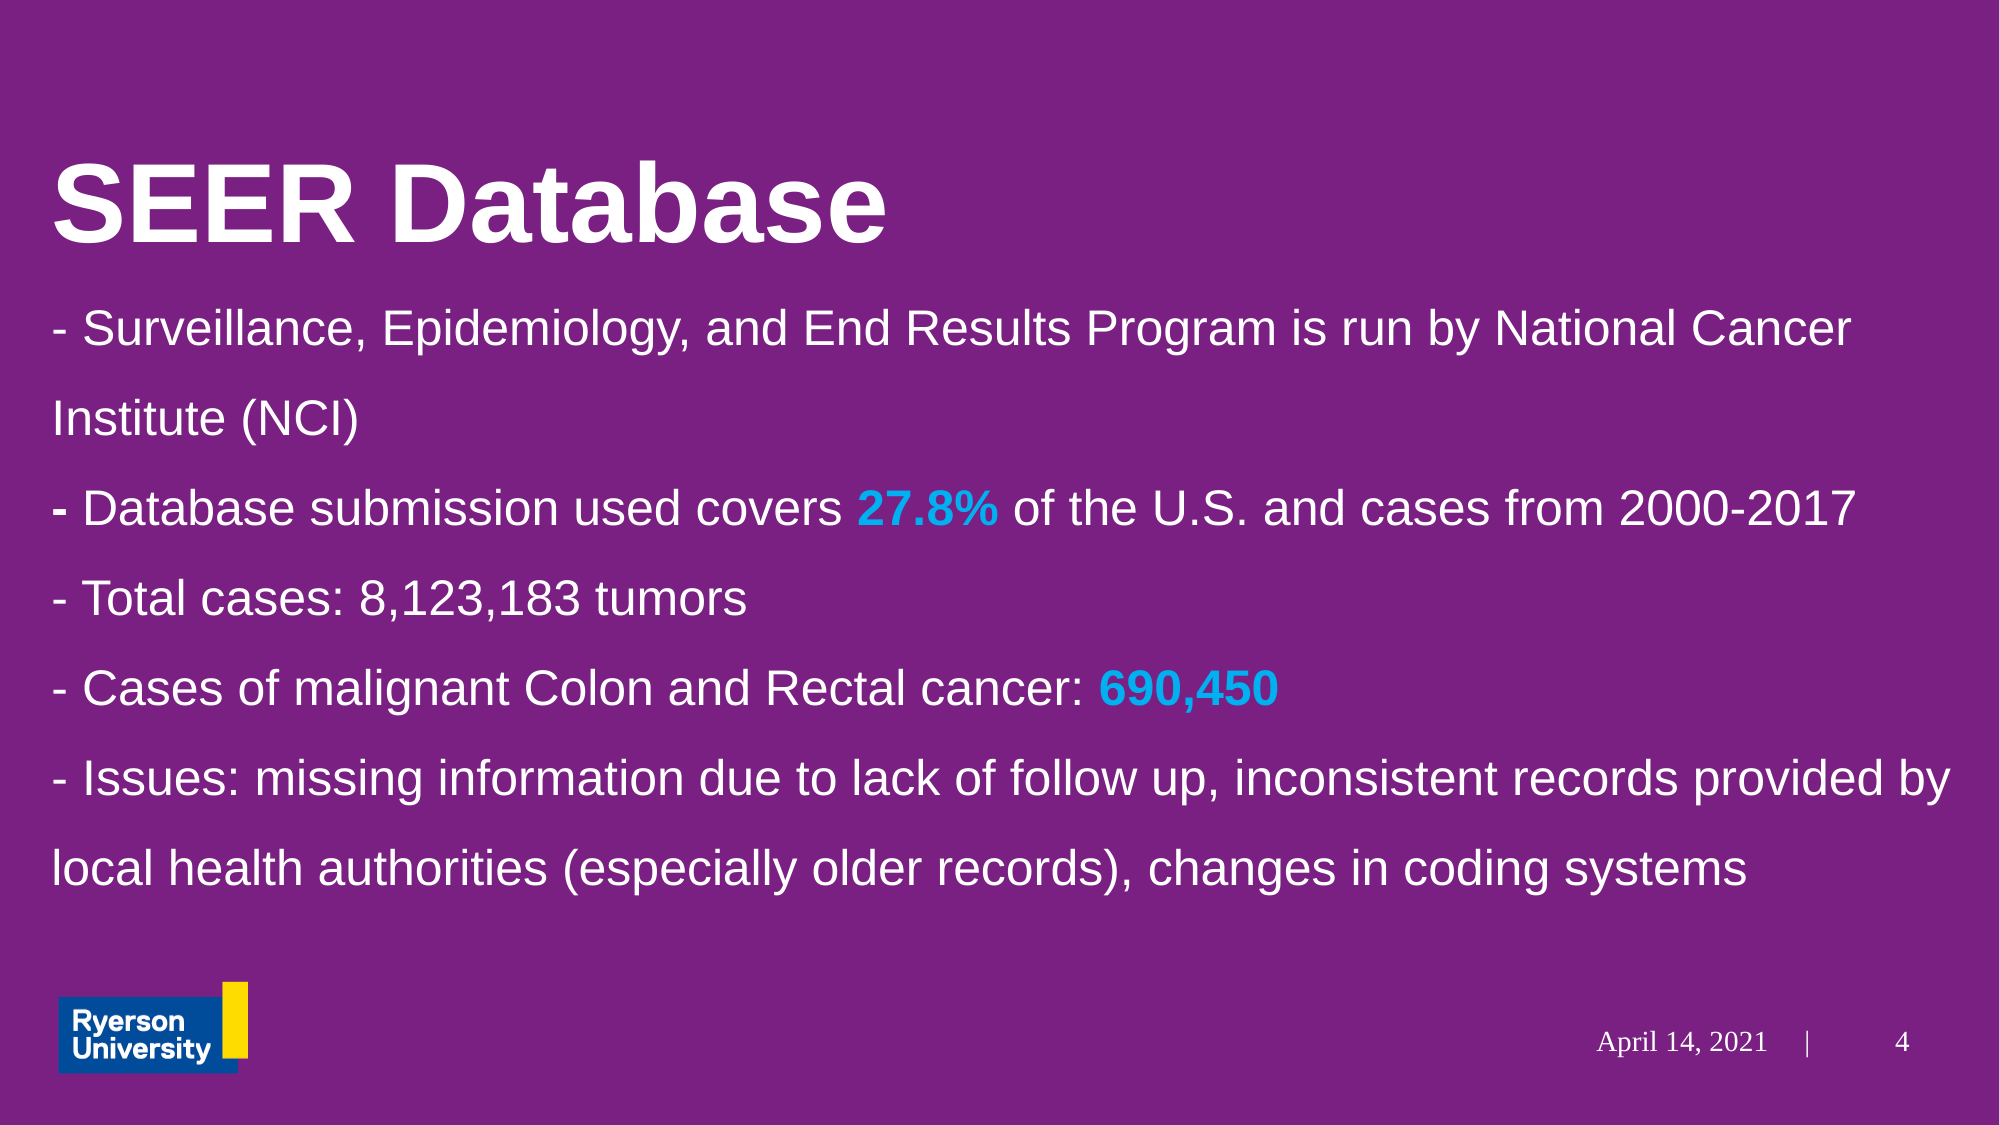

# SEER Database - Surveillance, Epidemiology, and End Results Program is run by National Cancer Institute (NCI) - Database submission used covers 27.8% of the U.S. and cases from 2000-2017 - Total cases: 8,123,183 tumors - Cases of malignant Colon and Rectal cancer: 690,450 - Issues: missing information due to lack of follow up, inconsistent records provided by local health authorities (especially older records), changes in coding systems
April 14, 2021     |
4